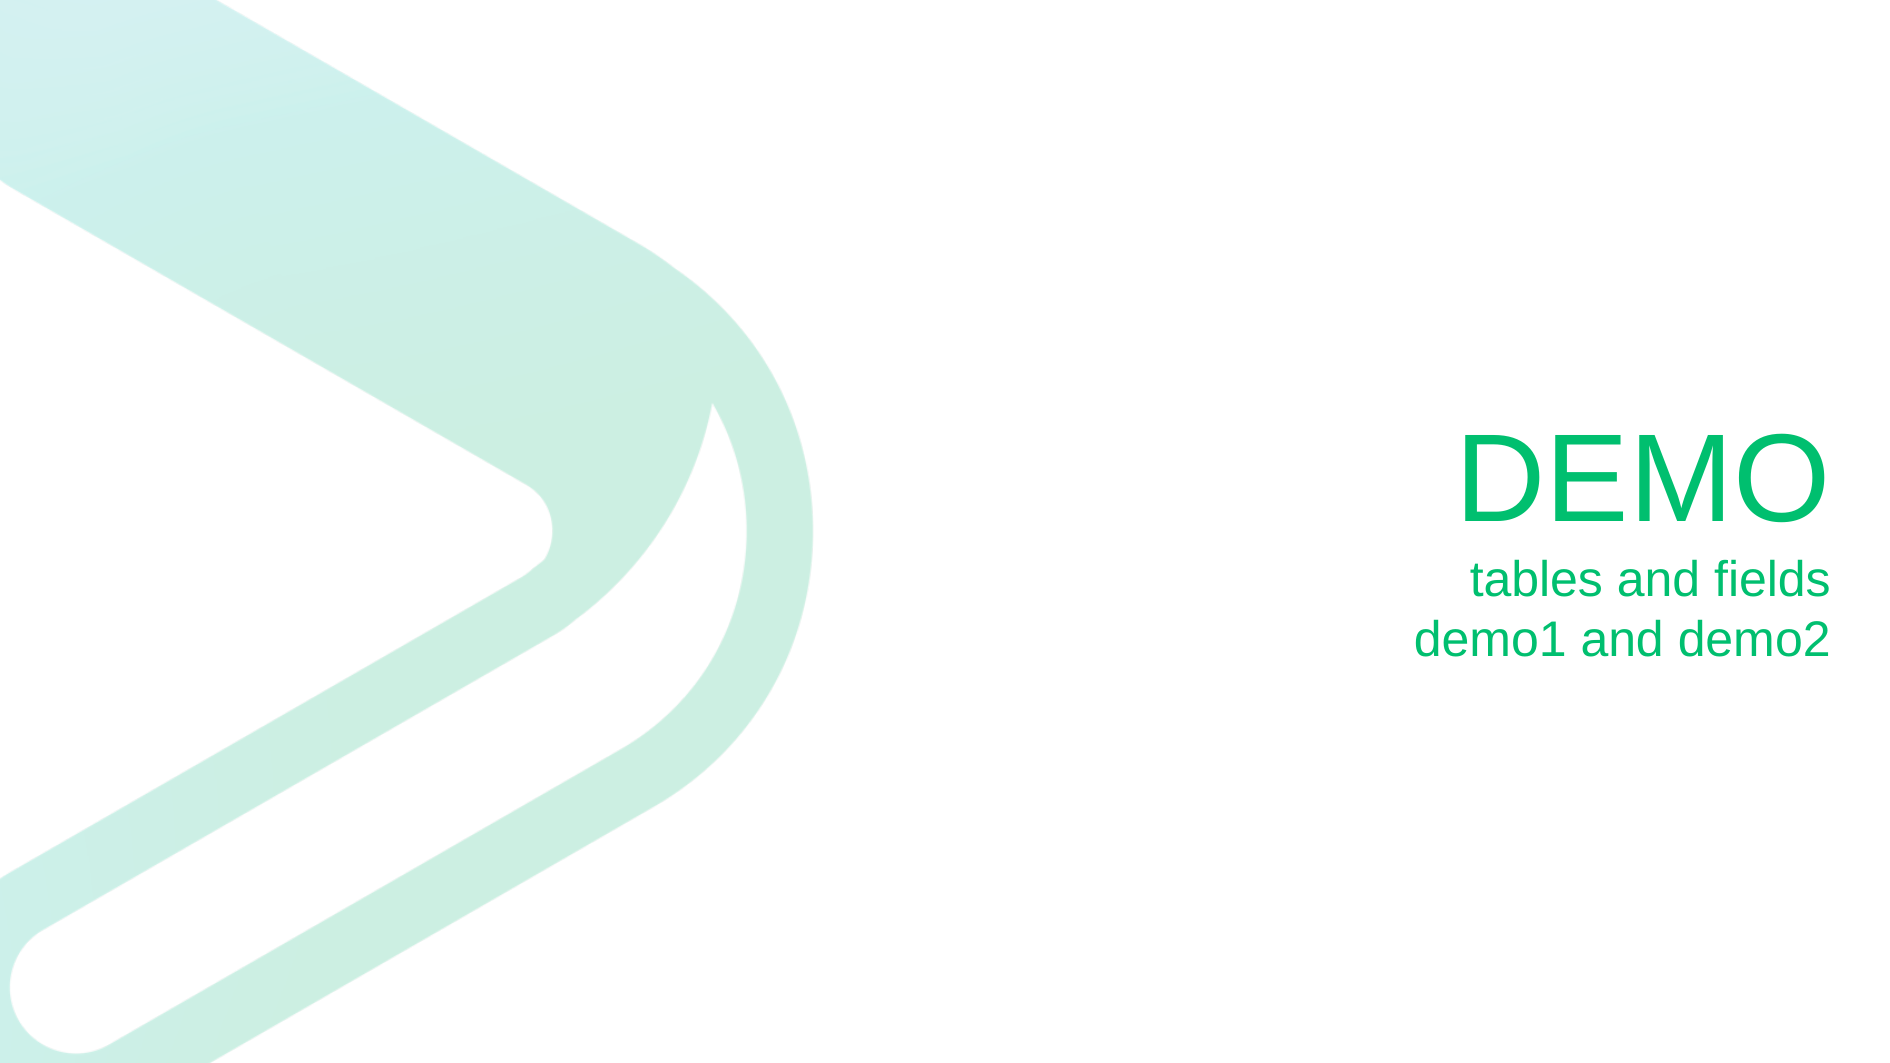

# DEMO tables and fields demo1 and demo2